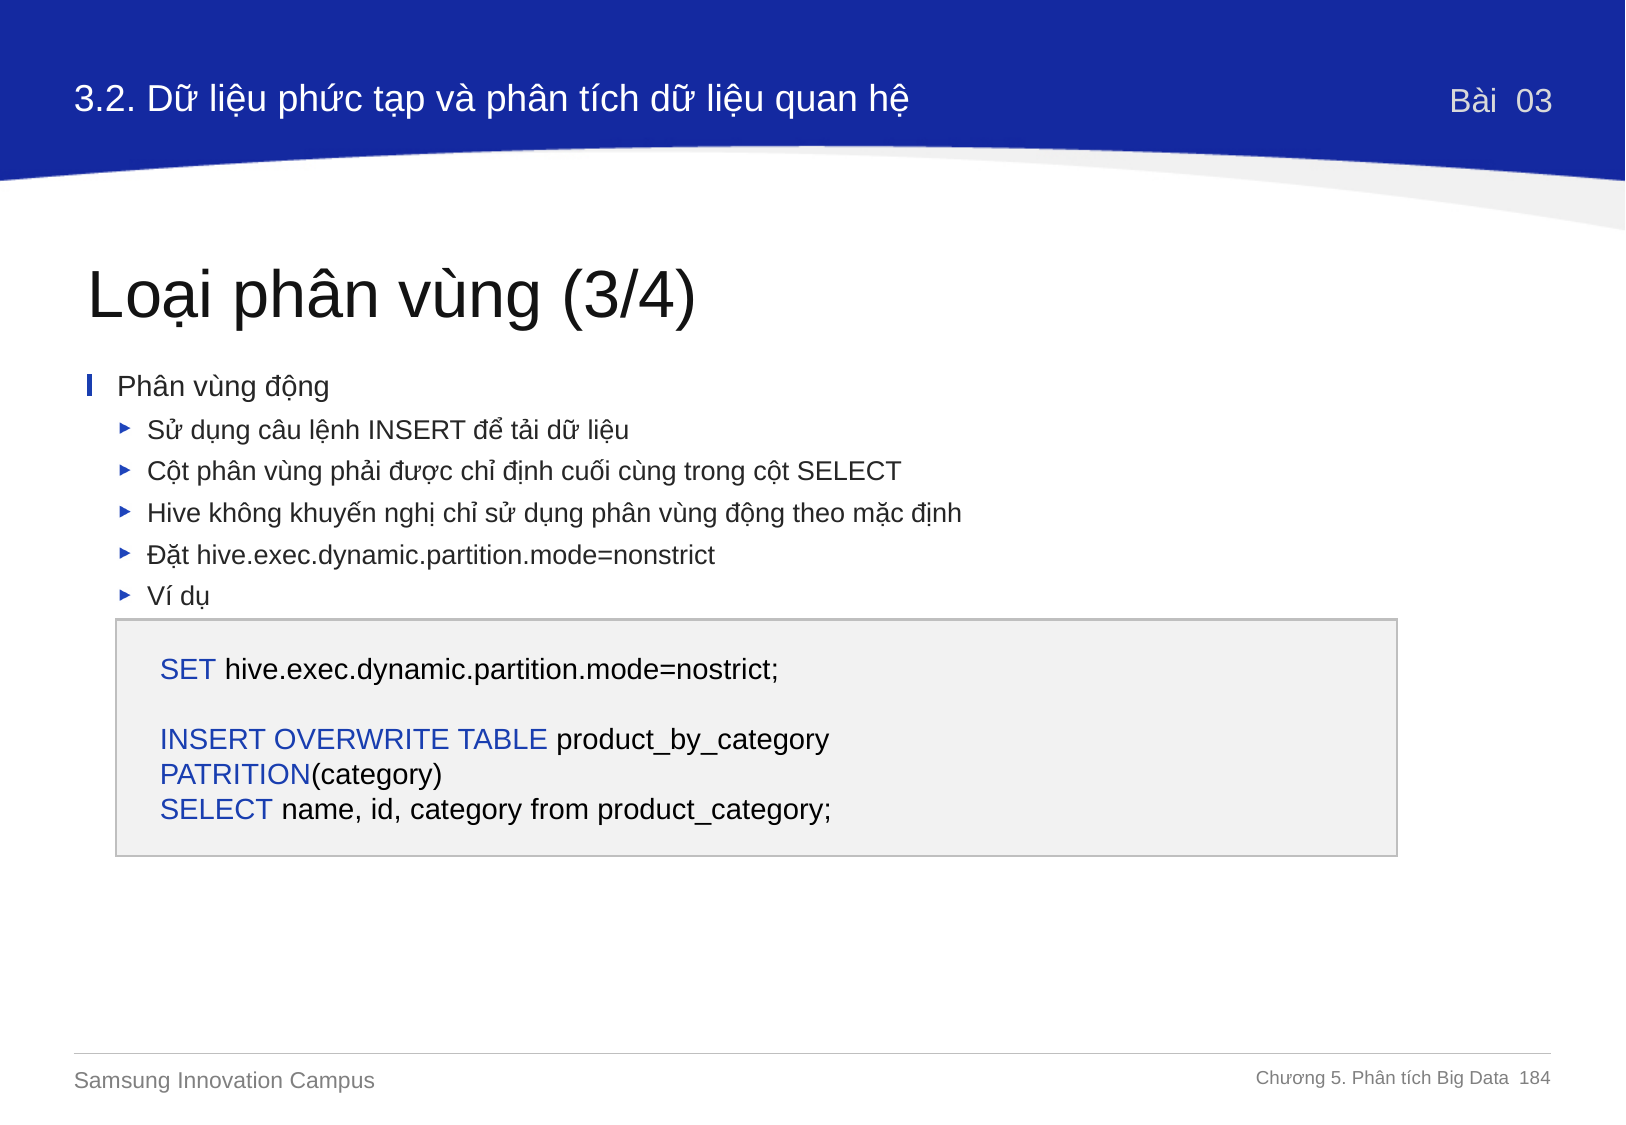

3.2. Dữ liệu phức tạp và phân tích dữ liệu quan hệ
Bài  03
Loại phân vùng (3/4)
Phân vùng động
Sử dụng câu lệnh INSERT để tải dữ liệu
Cột phân vùng phải được chỉ định cuối cùng trong cột SELECT
Hive không khuyến nghị chỉ sử dụng phân vùng động theo mặc định
Đặt hive.exec.dynamic.partition.mode=nonstrict
Ví dụ
SET hive.exec.dynamic.partition.mode=nostrict;

INSERT OVERWRITE TABLE product_by_category
PATRITION(category)
SELECT name, id, category from product_category;